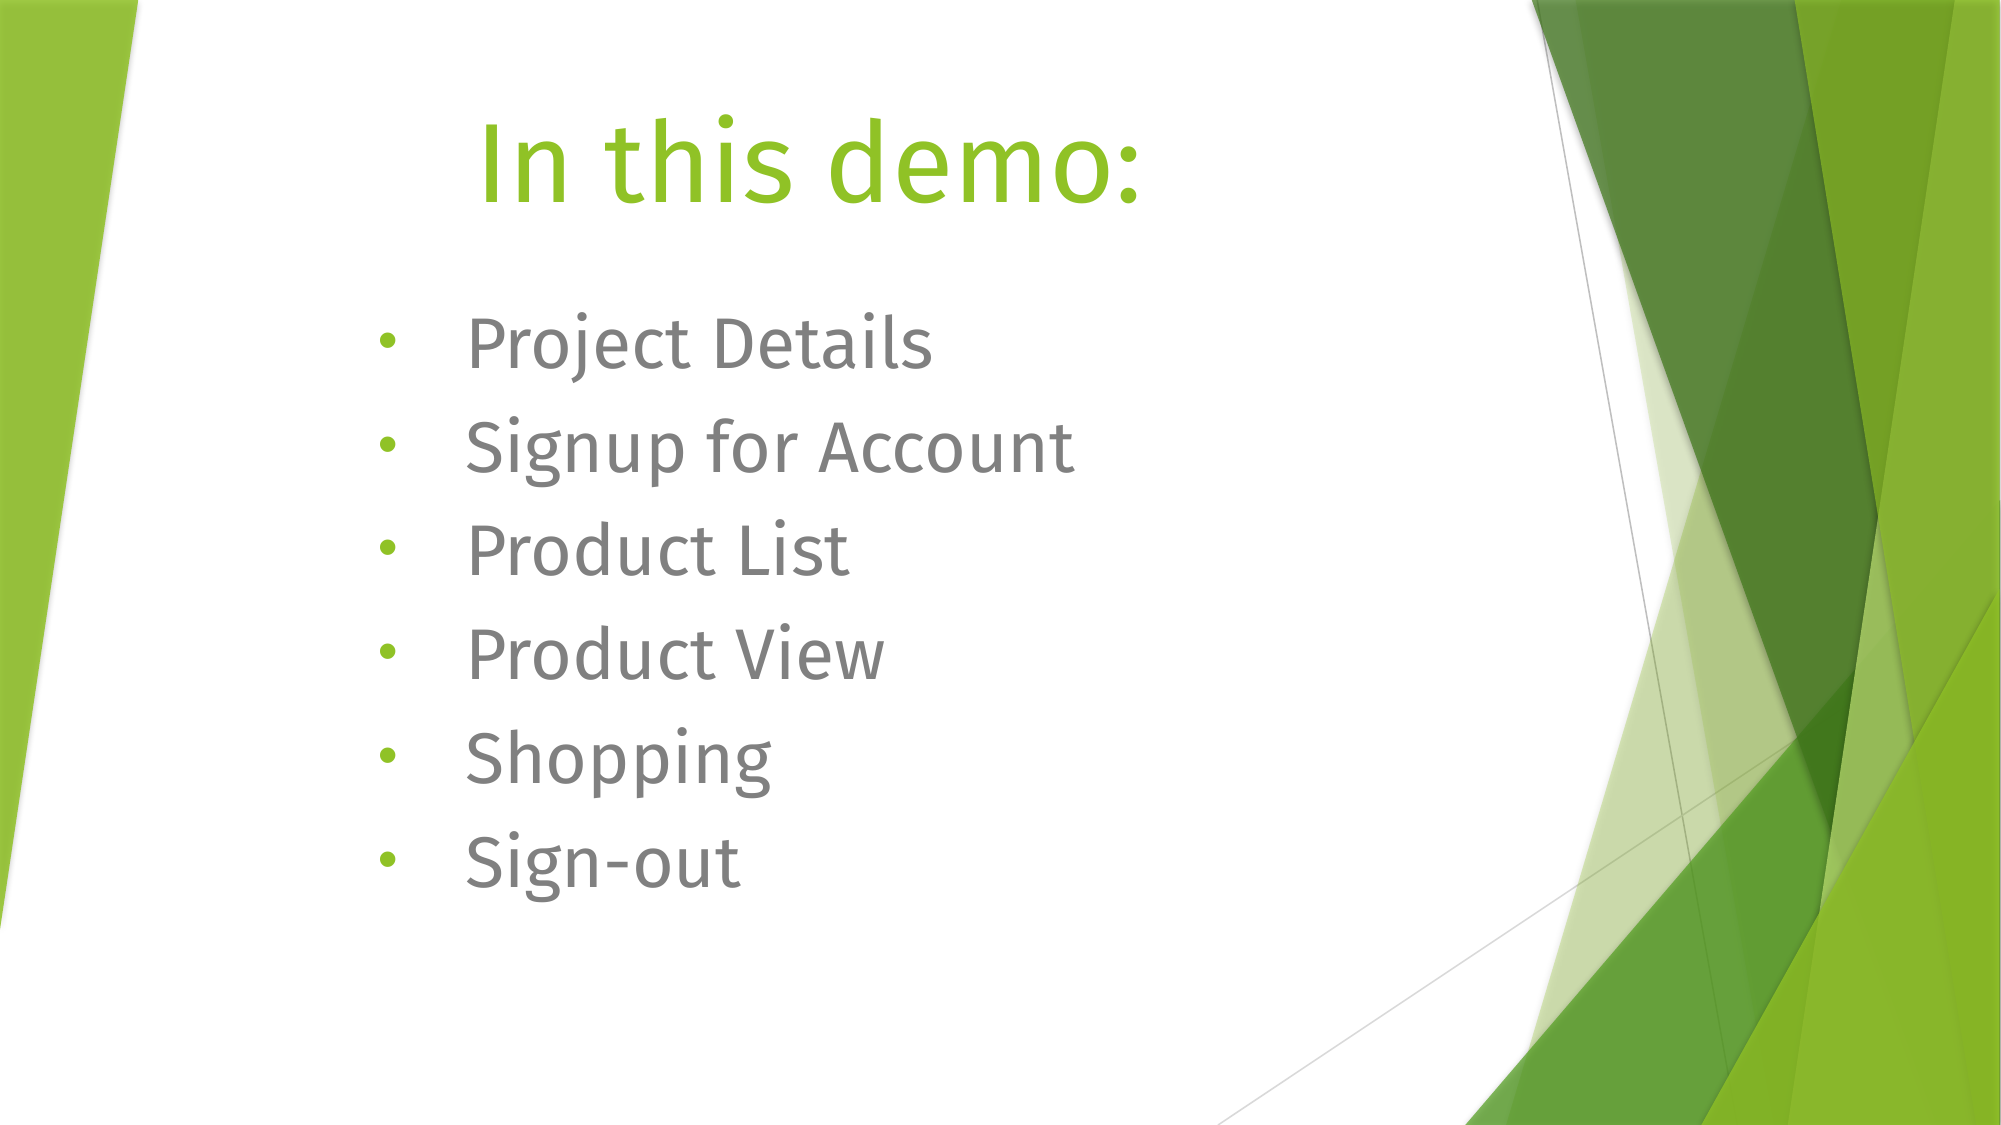

# In this demo:
Project Details
Signup for Account
Product List
Product View
Shopping
Sign-out